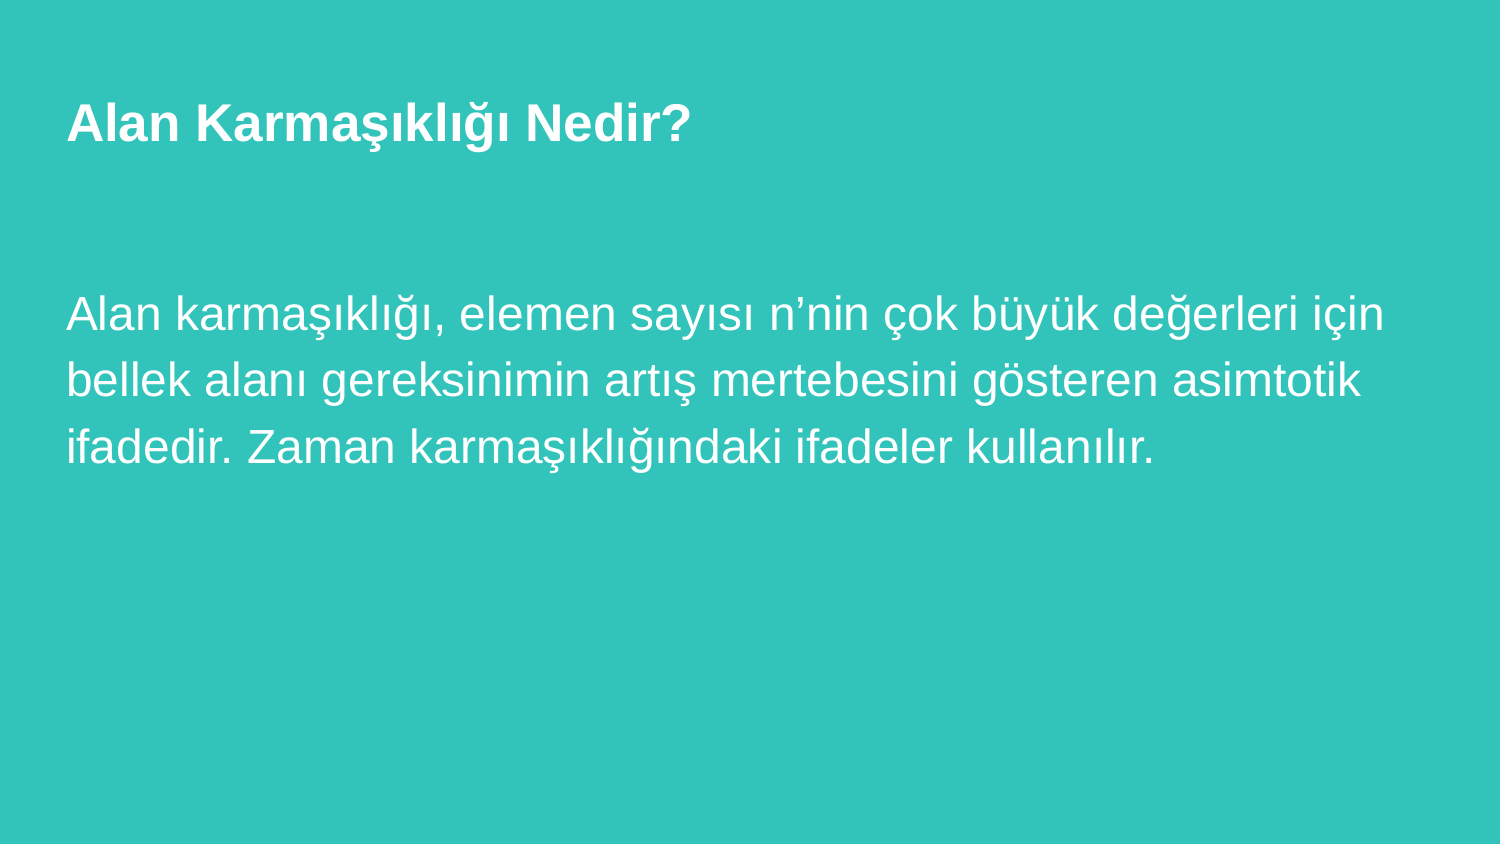

# Alan Karmaşıklığı Nedir?

Alan karmaşıklığı, elemen sayısı n’nin çok büyük değerleri için bellek alanı gereksinimin artış mertebesini gösteren asimtotik ifadedir. Zaman karmaşıklığındaki ifadeler kullanılır.